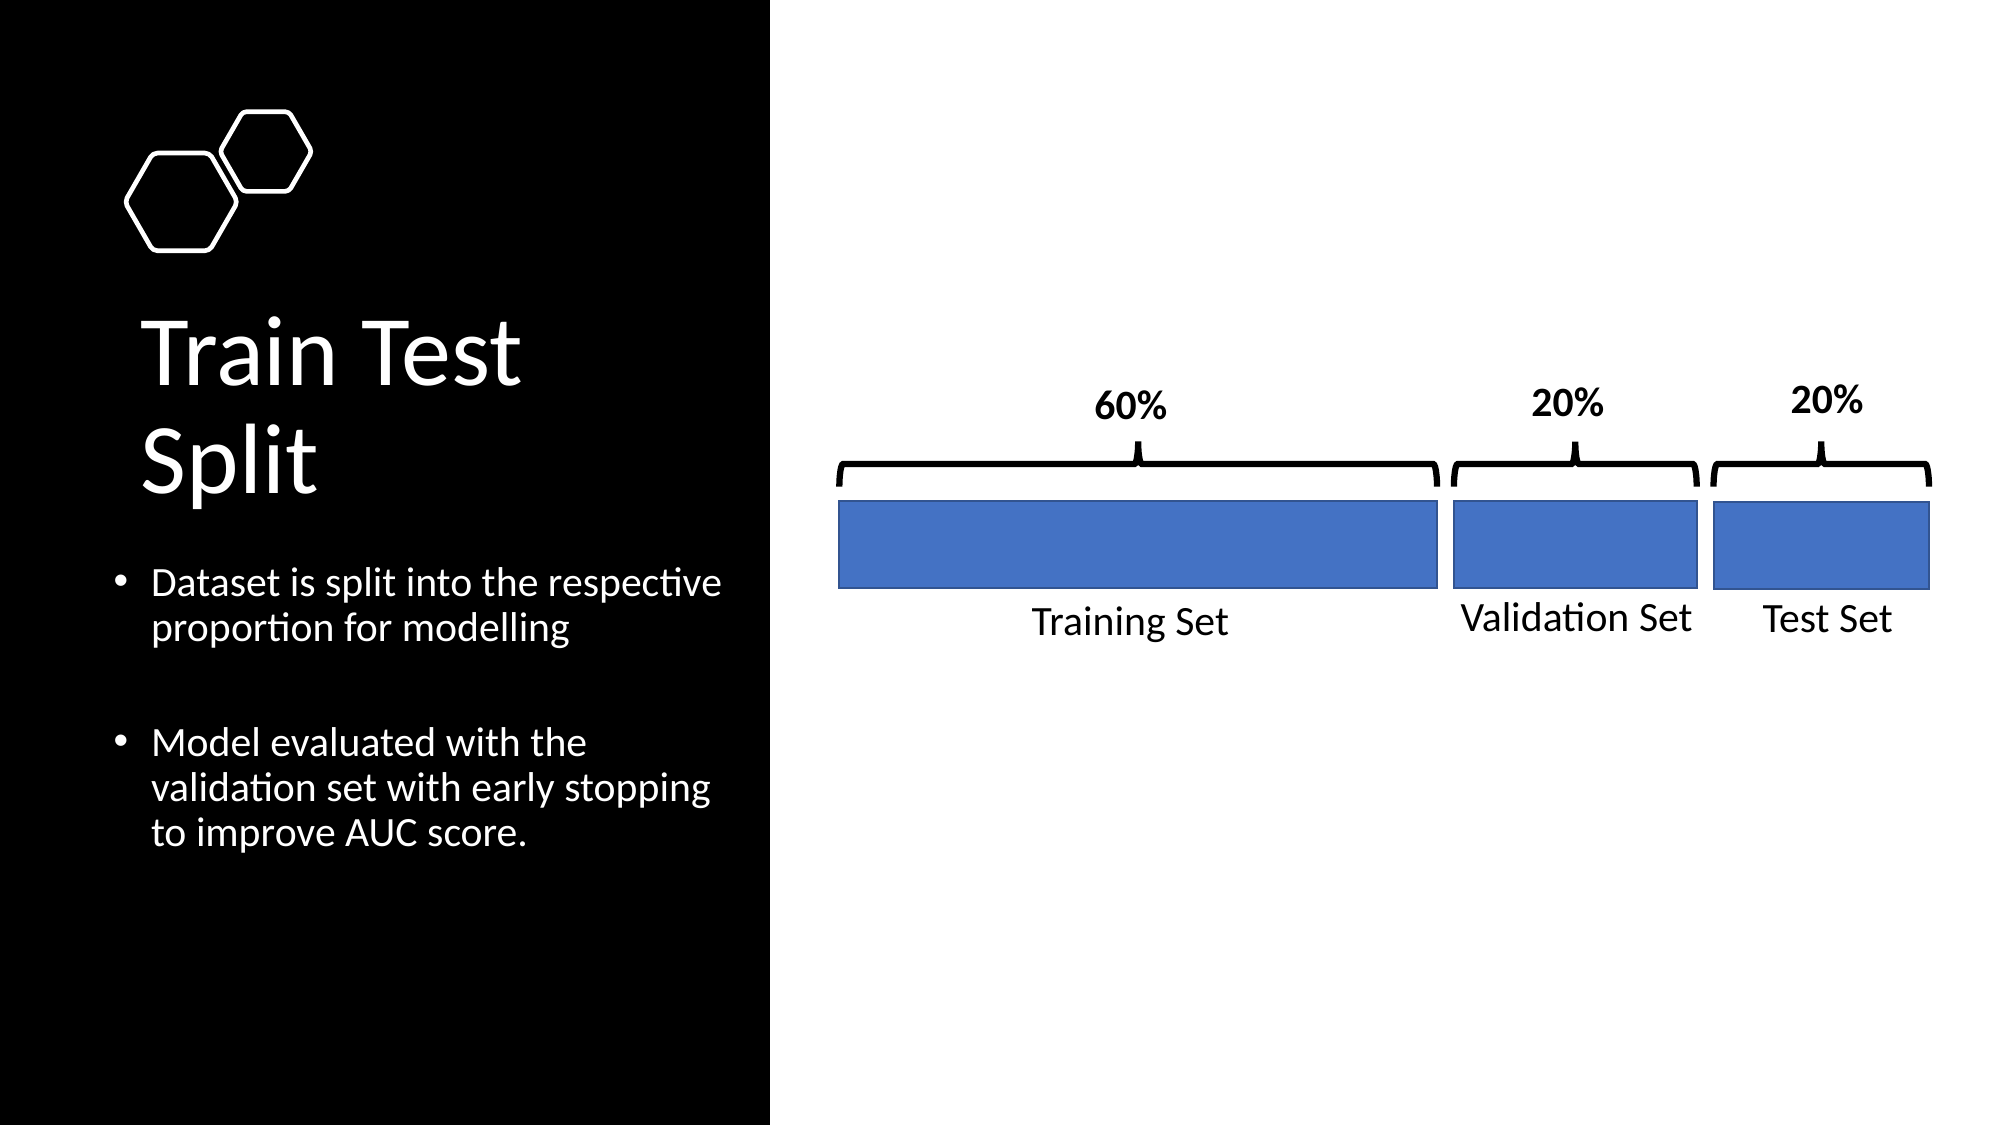

Train Test Split

20%
20%
60%

Validation Set
Test Set
Training Set
Dataset is split into the respective proportion for modelling

Model evaluated with the validation set with early stopping to improve AUC score.